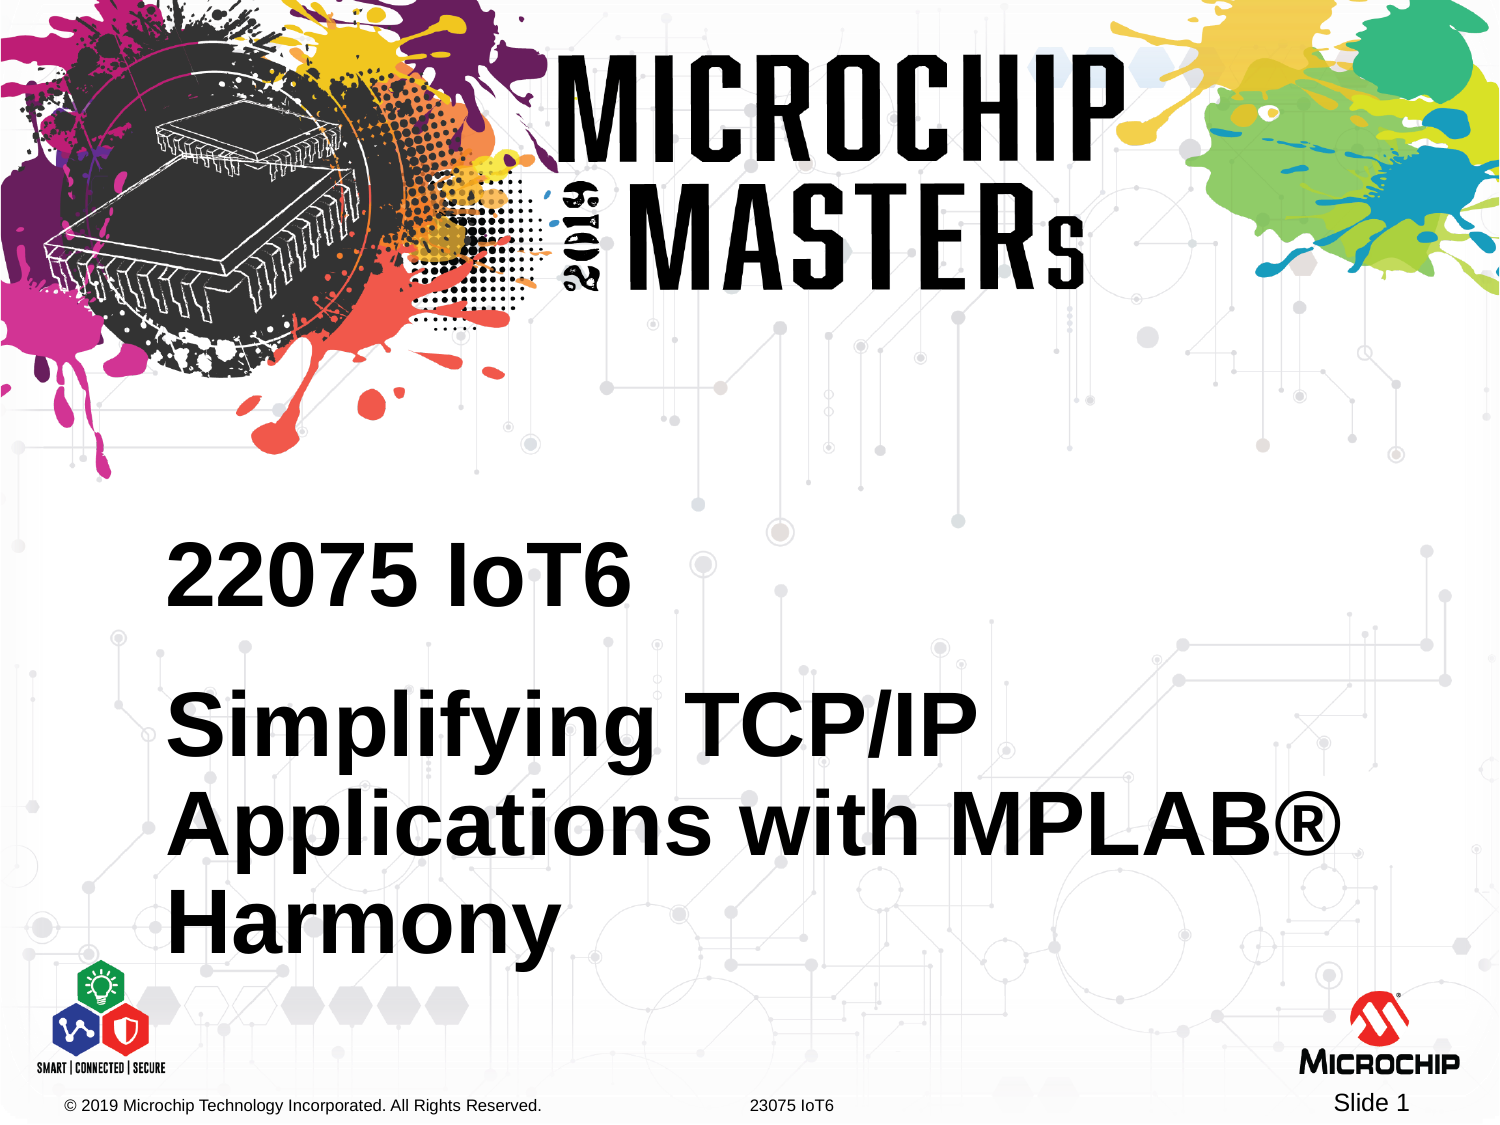

# 22075 IoT6
Simplifying TCP/IP Applications with MPLAB® Harmony